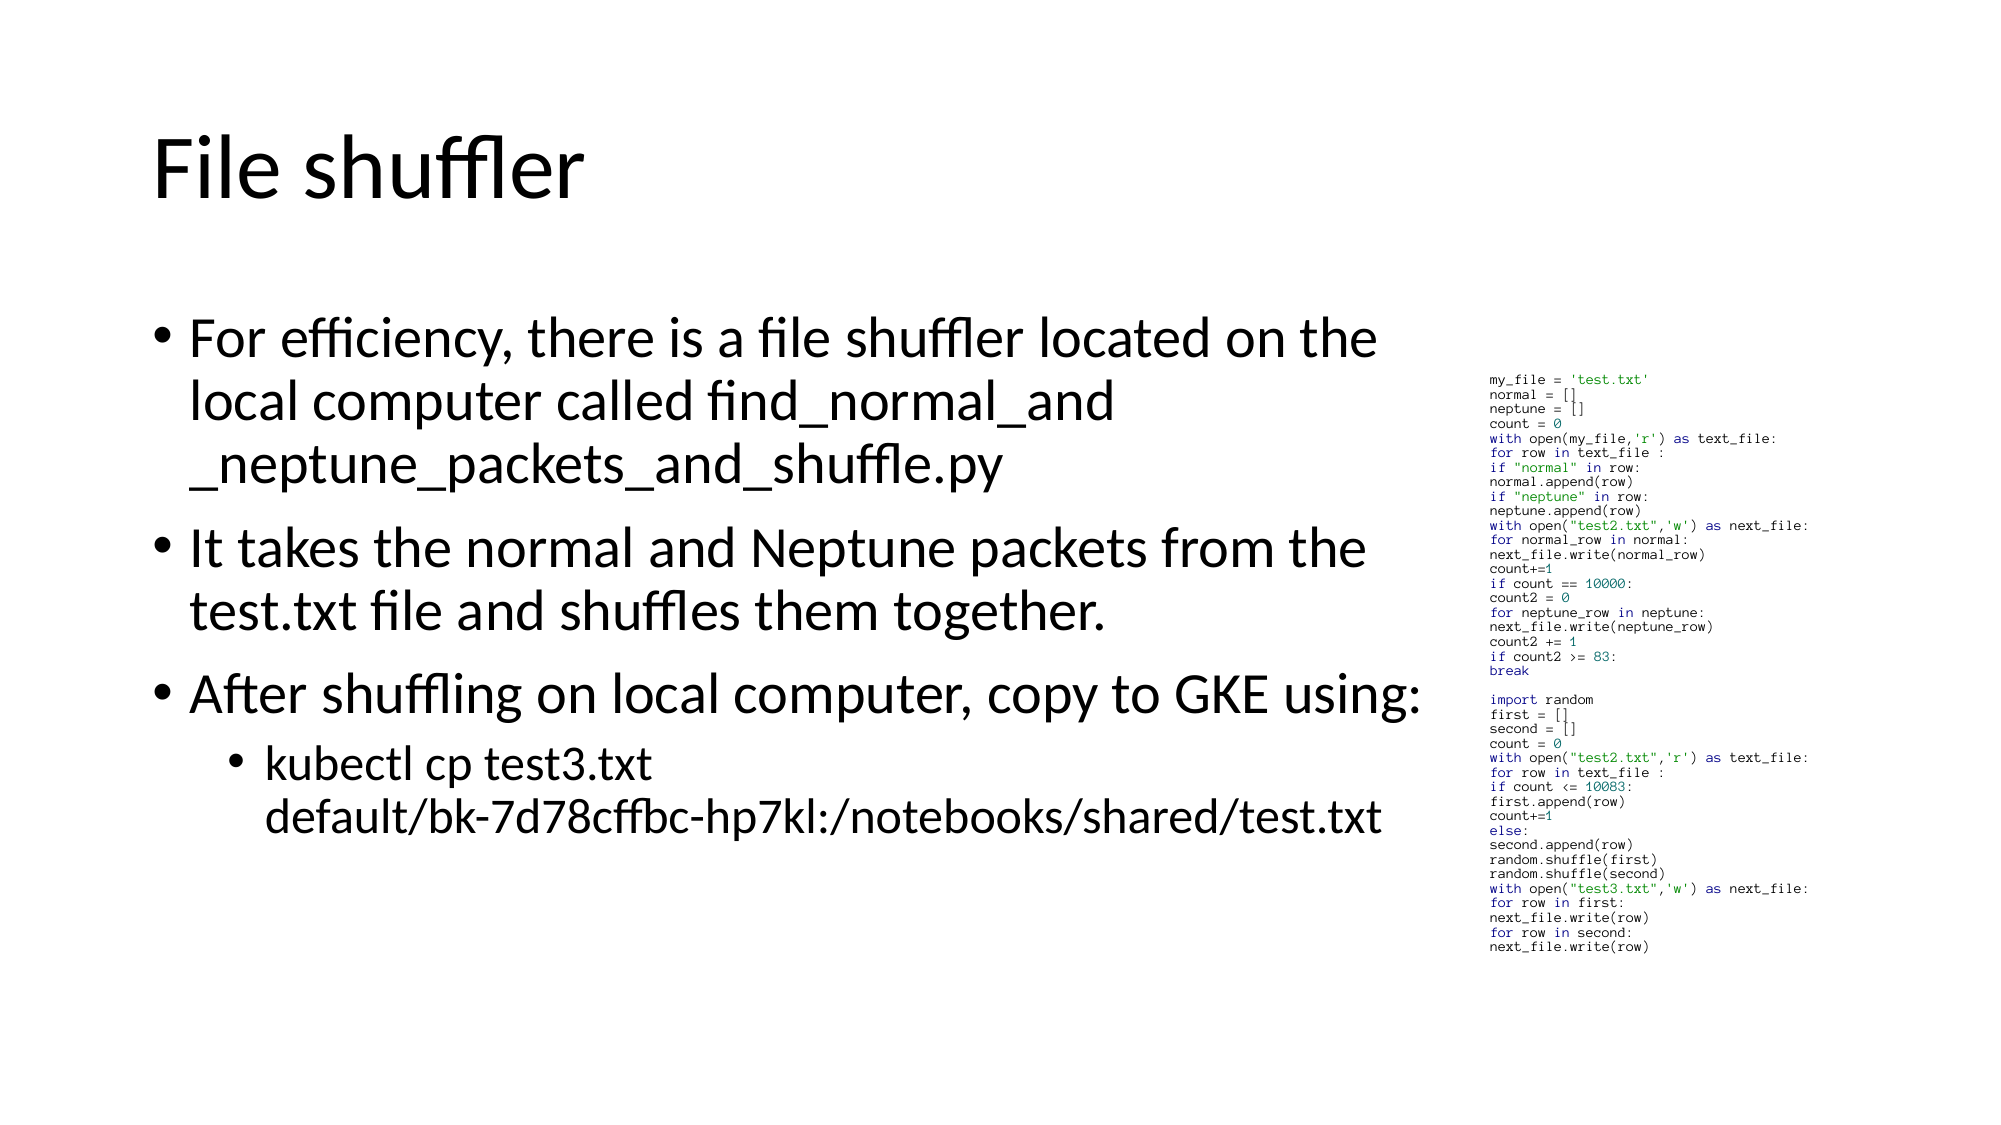

# File shuffler
For efficiency, there is a file shuffler located on the local computer called find_normal_and _neptune_packets_and_shuffle.py
It takes the normal and Neptune packets from the test.txt file and shuffles them together.
After shuffling on local computer, copy to GKE using:
kubectl cp test3.txt default/bk-7d78cffbc-hp7kl:/notebooks/shared/test.txt

| my\_file = 'test.txt' normal = [] neptune = [] count = 0 with open(my\_file,'r') as text\_file: for row in text\_file : if "normal" in row: normal.append(row) if "neptune" in row: neptune.append(row) with open("test2.txt",'w') as next\_file: for normal\_row in normal: next\_file.write(normal\_row) count+=1 if count == 10000: count2 = 0 for neptune\_row in neptune: next\_file.write(neptune\_row) count2 += 1 if count2 >= 83: break import random first = [] second = [] count = 0 with open("test2.txt",'r') as text\_file: for row in text\_file : if count <= 10083: first.append(row) count+=1 else: second.append(row) random.shuffle(first) random.shuffle(second) with open("test3.txt",'w') as next\_file: for row in first: next\_file.write(row) for row in second: next\_file.write(row) |
| --- |